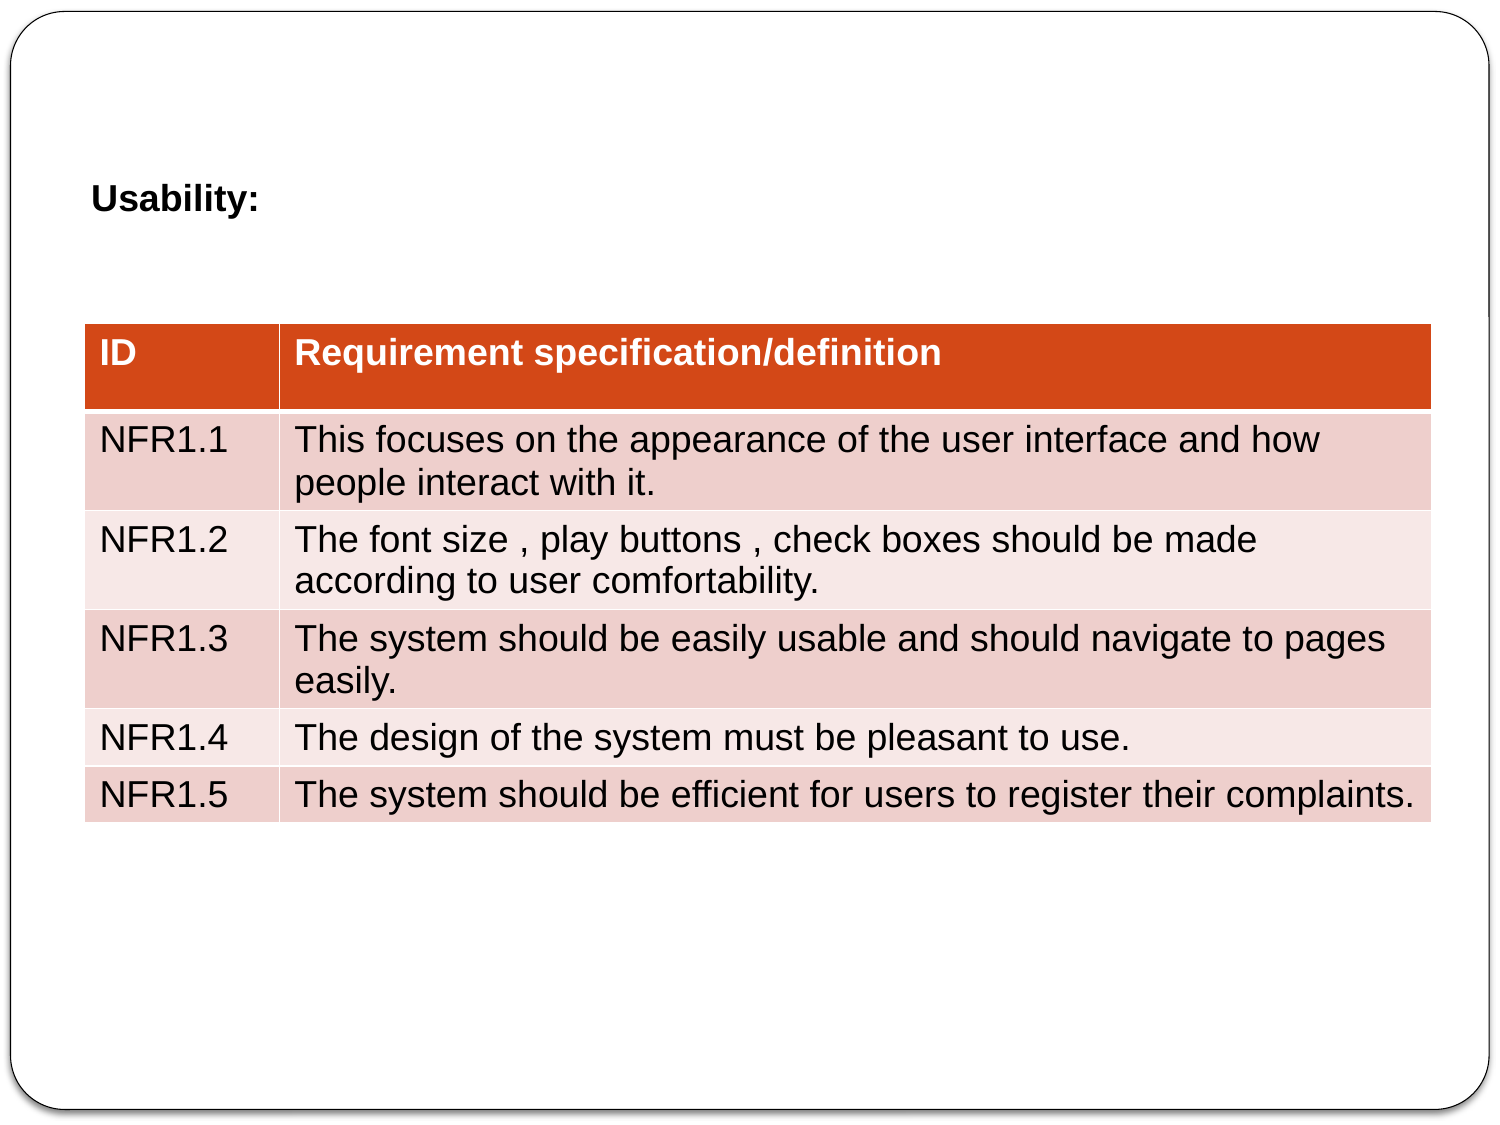

Usability:
| ID | Requirement specification/definition |
| --- | --- |
| NFR1.1 | This focuses on the appearance of the user interface and how people interact with it. |
| NFR1.2 | The font size , play buttons , check boxes should be made according to user comfortability. |
| NFR1.3 | The system should be easily usable and should navigate to pages easily. |
| NFR1.4 | The design of the system must be pleasant to use. |
| NFR1.5 | The system should be efficient for users to register their complaints. |